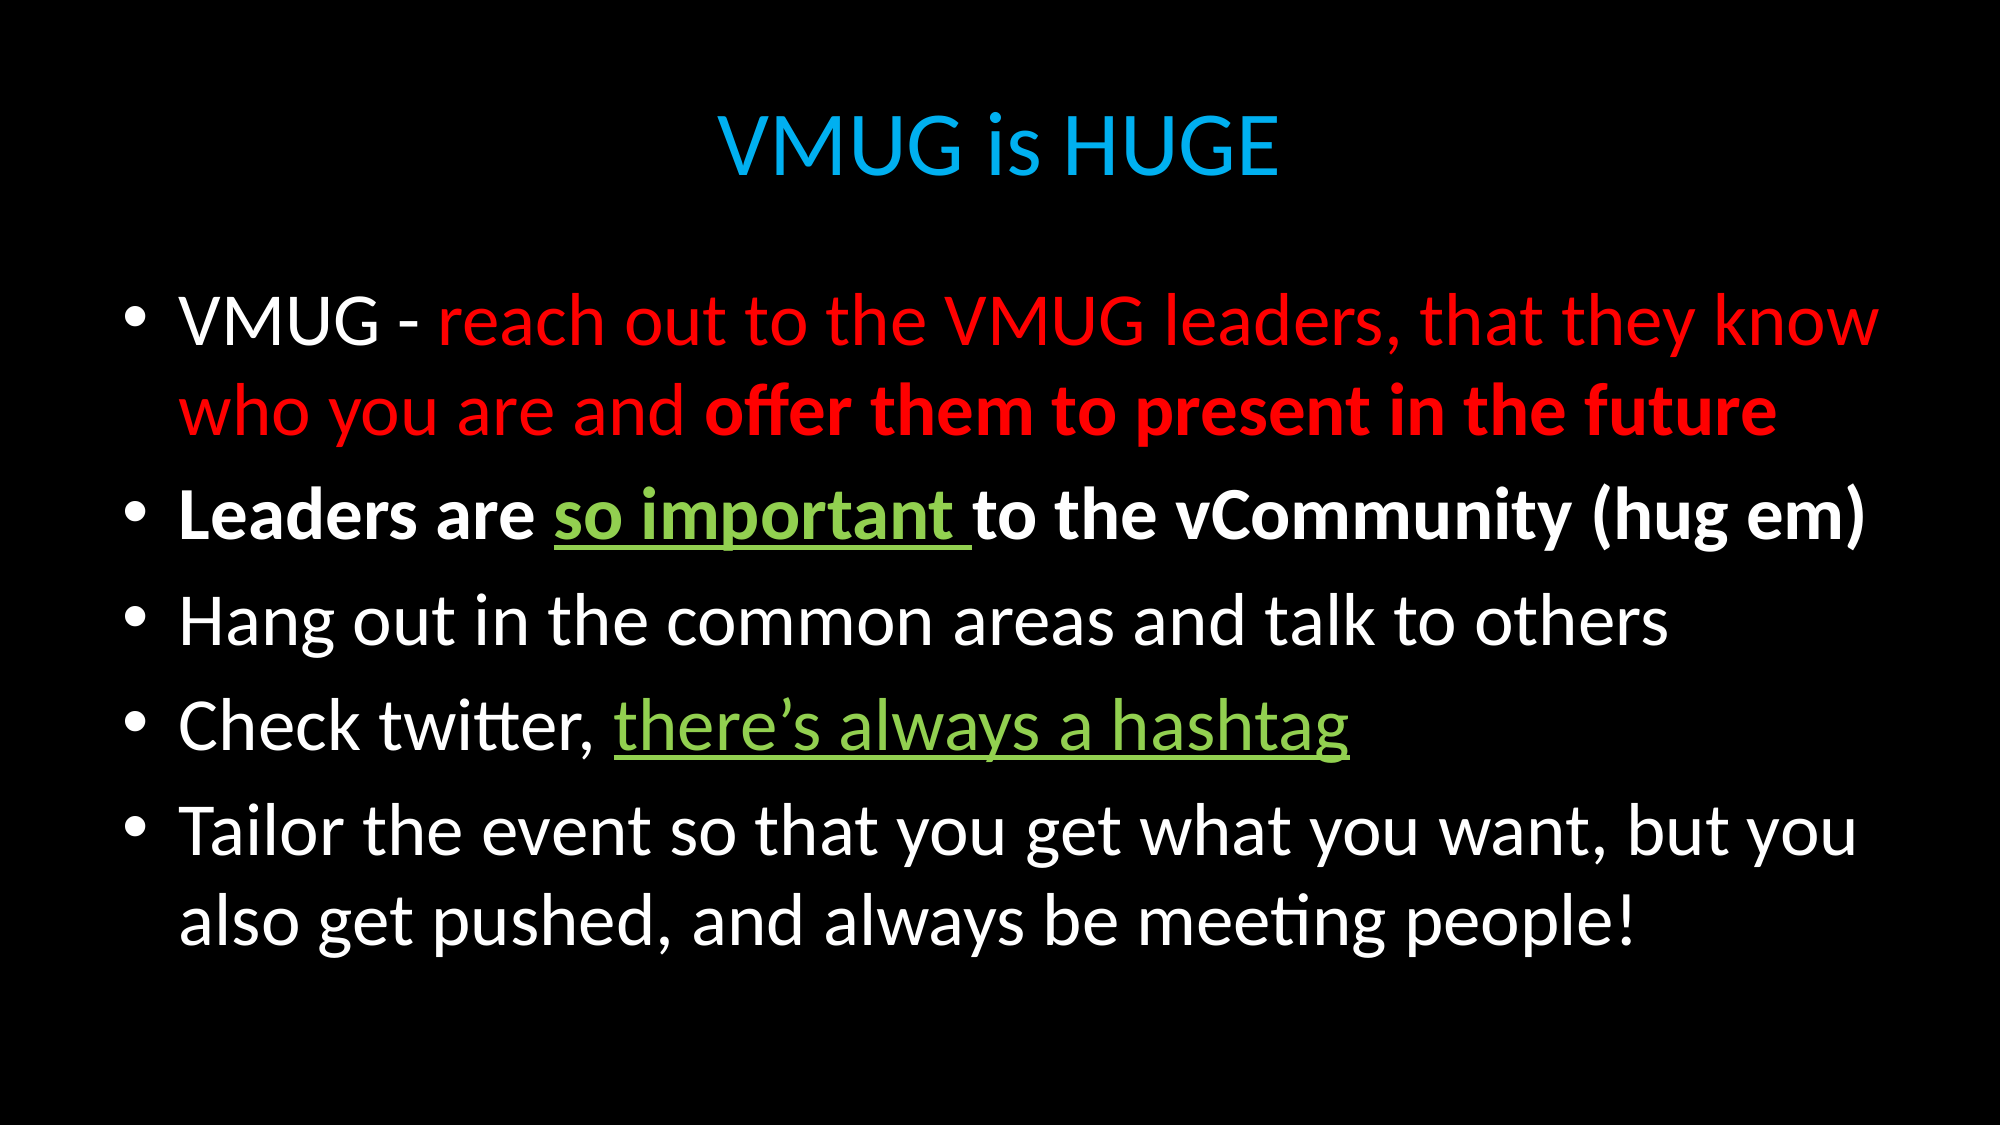

# VMUG is HUGE
VMUG - reach out to the VMUG leaders, that they know who you are and offer them to present in the future
Leaders are so important to the vCommunity (hug em)
Hang out in the common areas and talk to others
Check twitter, there’s always a hashtag
Tailor the event so that you get what you want, but you also get pushed, and always be meeting people!